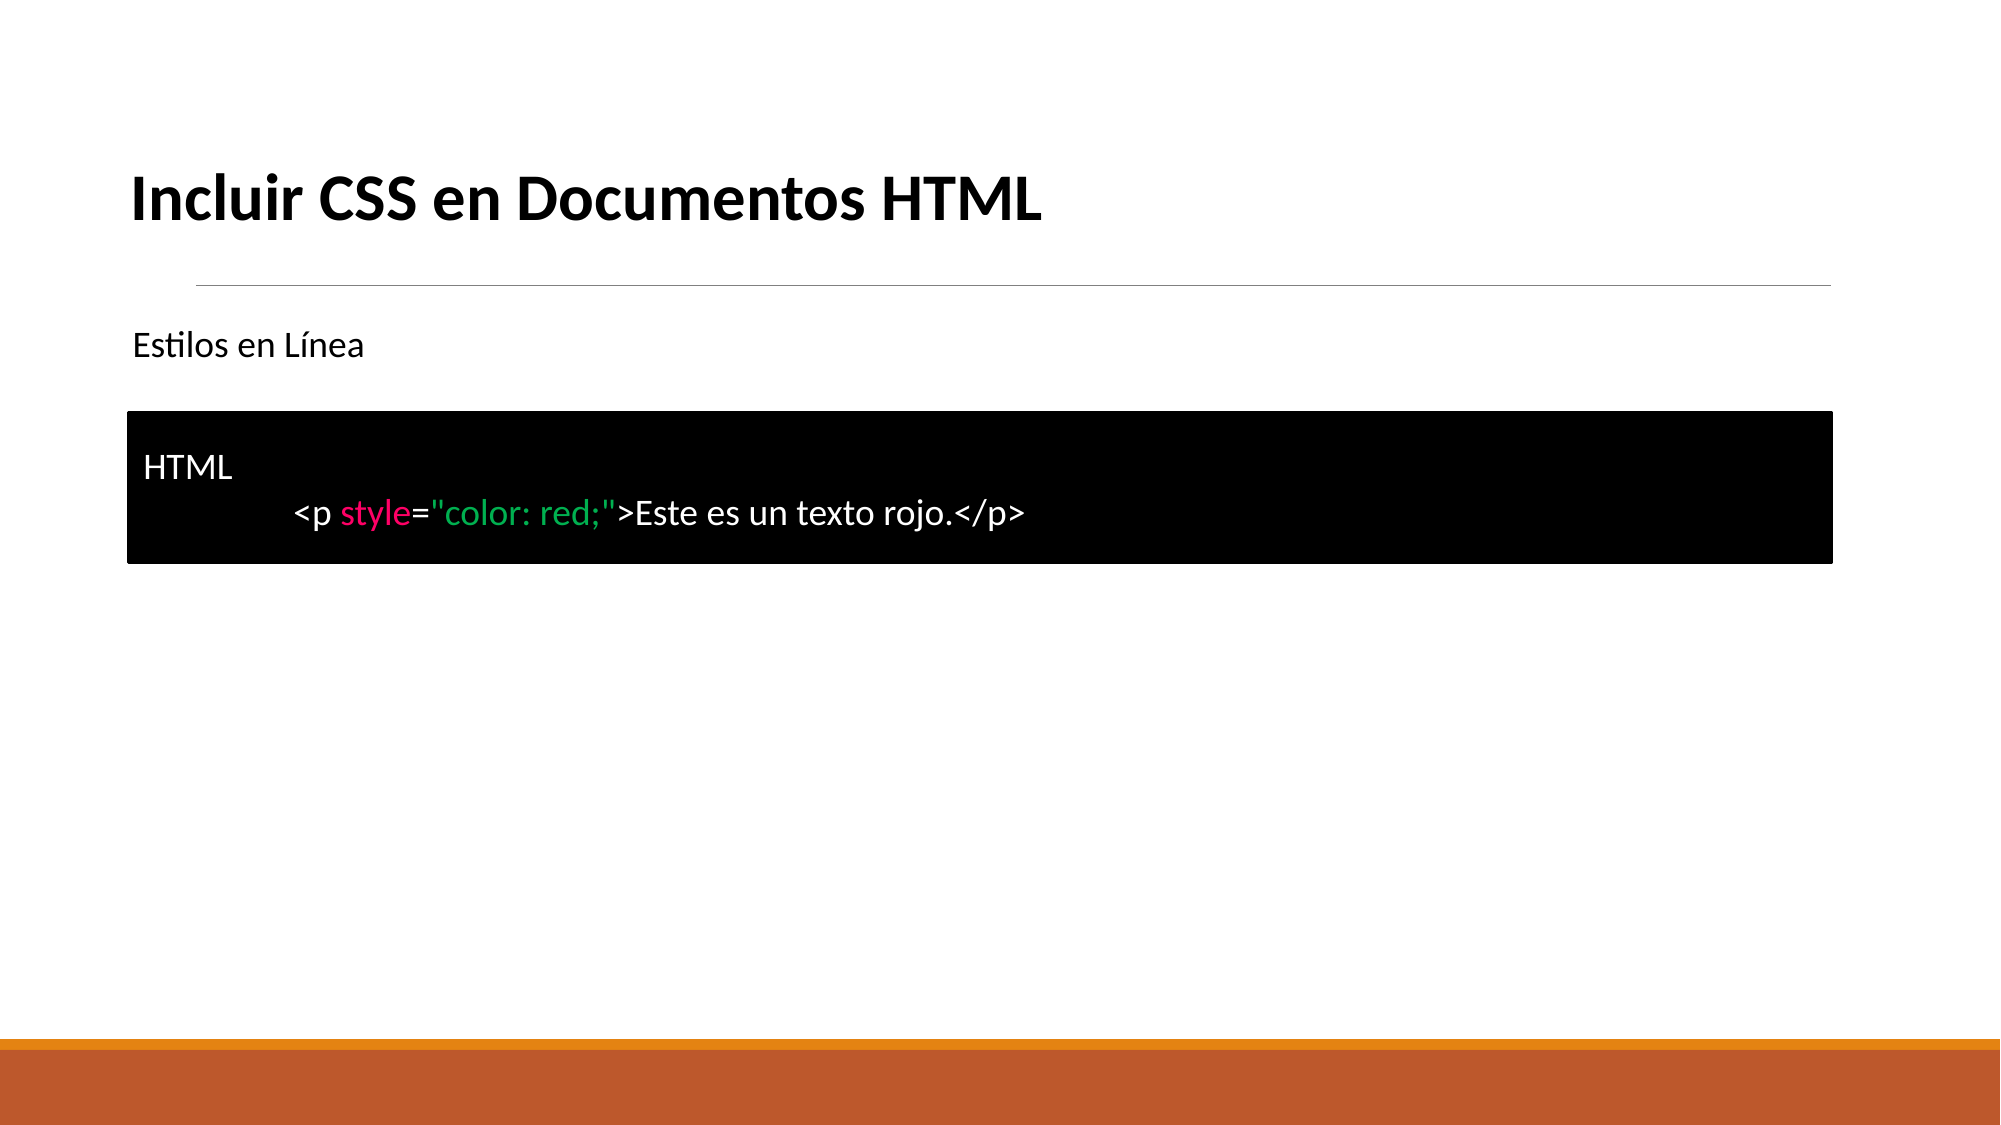

Incluir CSS en Documentos HTML
Estilos en Línea
HTML
	<p style="color: red;">Este es un texto rojo.</p>